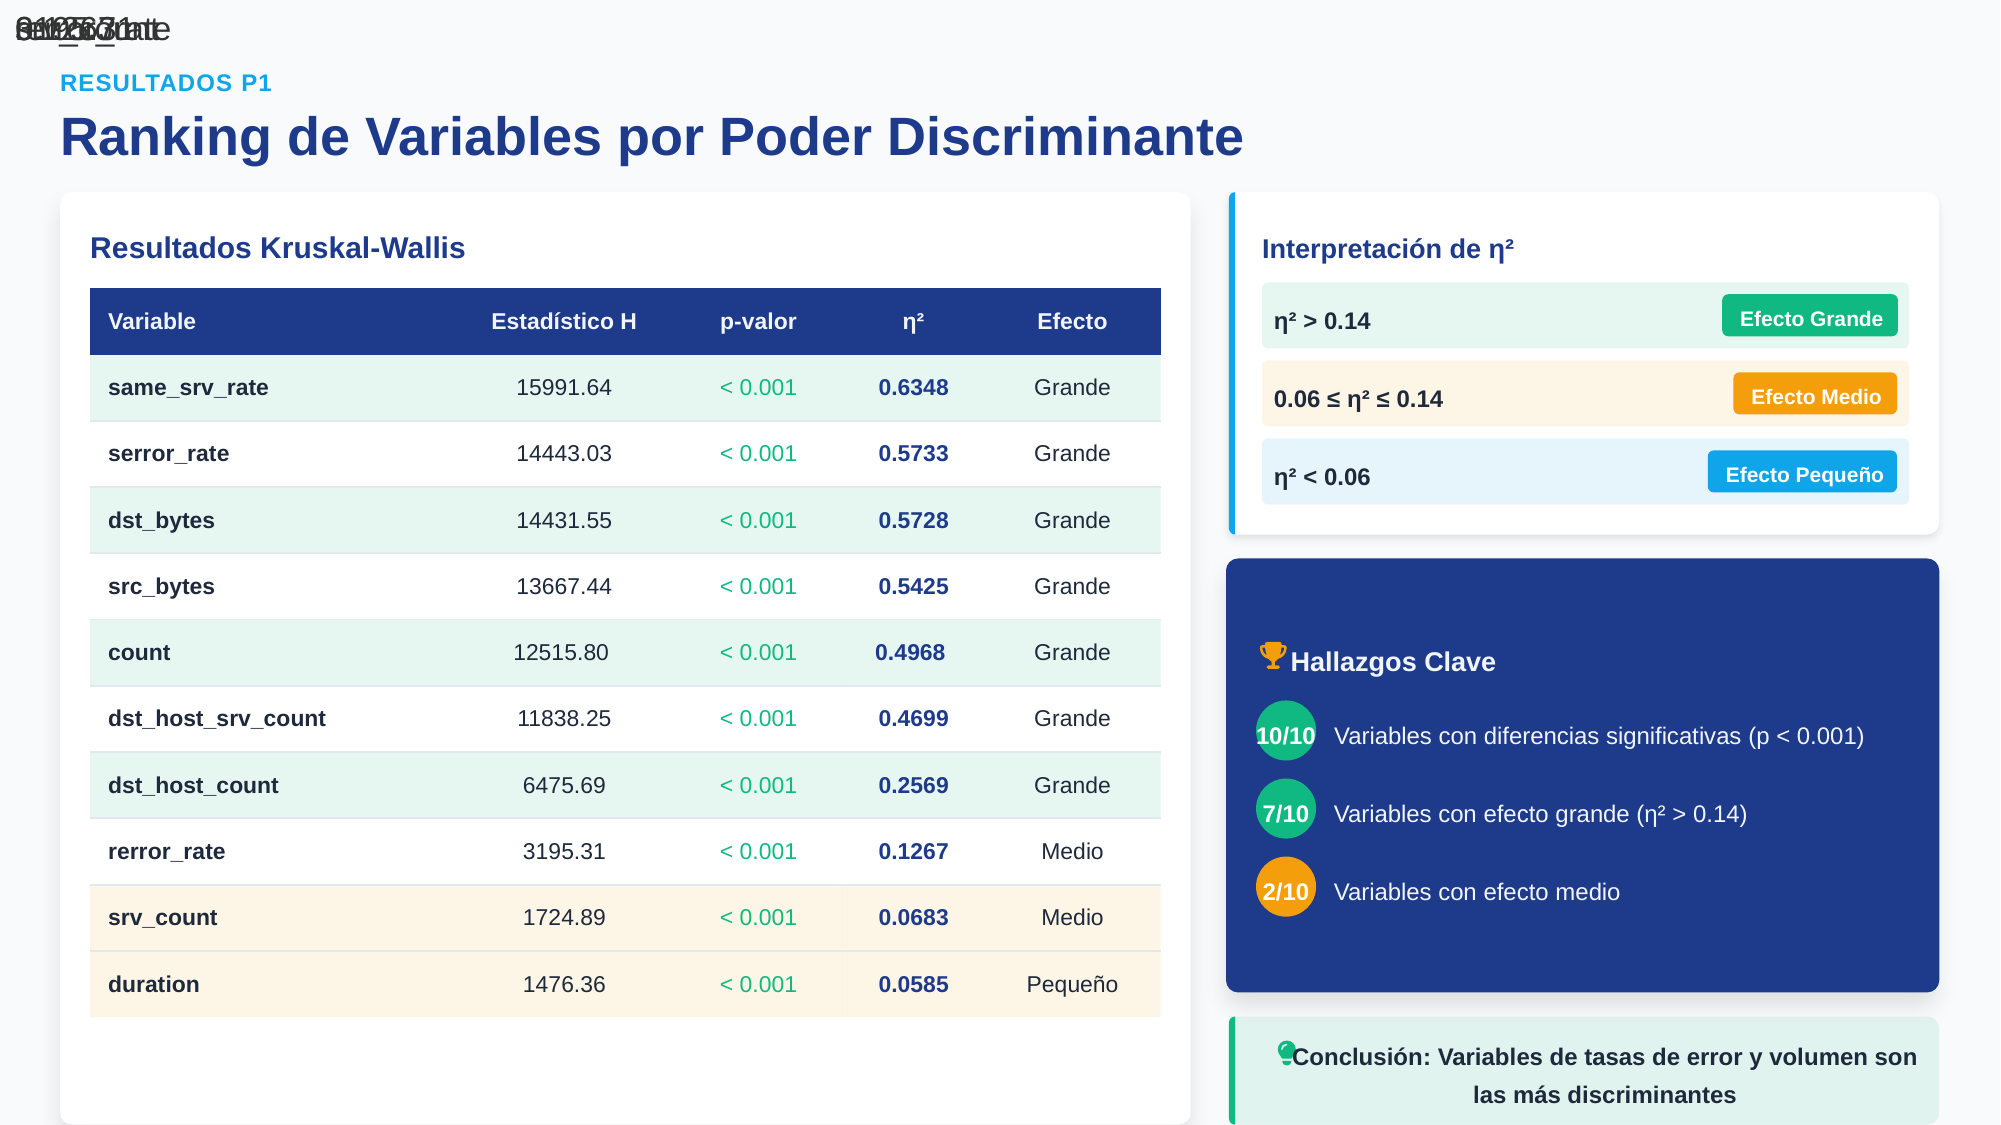

rerror_rate
3195.31
0.1267
srv_count
RESULTADOS P1
Ranking de Variables por Poder Discriminante

Resultados Kruskal-Wallis
Interpretación de η²

| Variable | Estadístico H | p-valor | η² | Efecto |
| --- | --- | --- | --- | --- |
| same\_srv\_rate | 15991.64 | < 0.001 | 0.6348 | Grande |
| serror\_rate | 14443.03 | < 0.001 | 0.5733 | Grande |
| dst\_bytes | 14431.55 | < 0.001 | 0.5728 | Grande |
| src\_bytes | 13667.44 | < 0.001 | 0.5425 | Grande |
| count | 12515.80 | < 0.001 | 0.4968 | Grande |
| dst\_host\_srv\_count | 11838.25 | < 0.001 | 0.4699 | Grande |
| dst\_host\_count | 6475.69 | < 0.001 | 0.2569 | Grande |
| rerror\_rate | 3195.31 | < 0.001 | 0.1267 | Medio |
| srv\_count | 1724.89 | < 0.001 | 0.0683 | Medio |
| duration | 1476.36 | < 0.001 | 0.0585 | Pequeño |

Efecto Grande
η² > 0.14

Efecto Medio
0.06 ≤ η² ≤ 0.14

Efecto Pequeño
η² < 0.06

Hallazgos Clave

10/10

Variables con diferencias significativas (p < 0.001)
7/10

Variables con efecto grande (η² > 0.14)
2/10

Variables con efecto medio

Conclusión: Variables de tasas de error y volumen son las más discriminantes